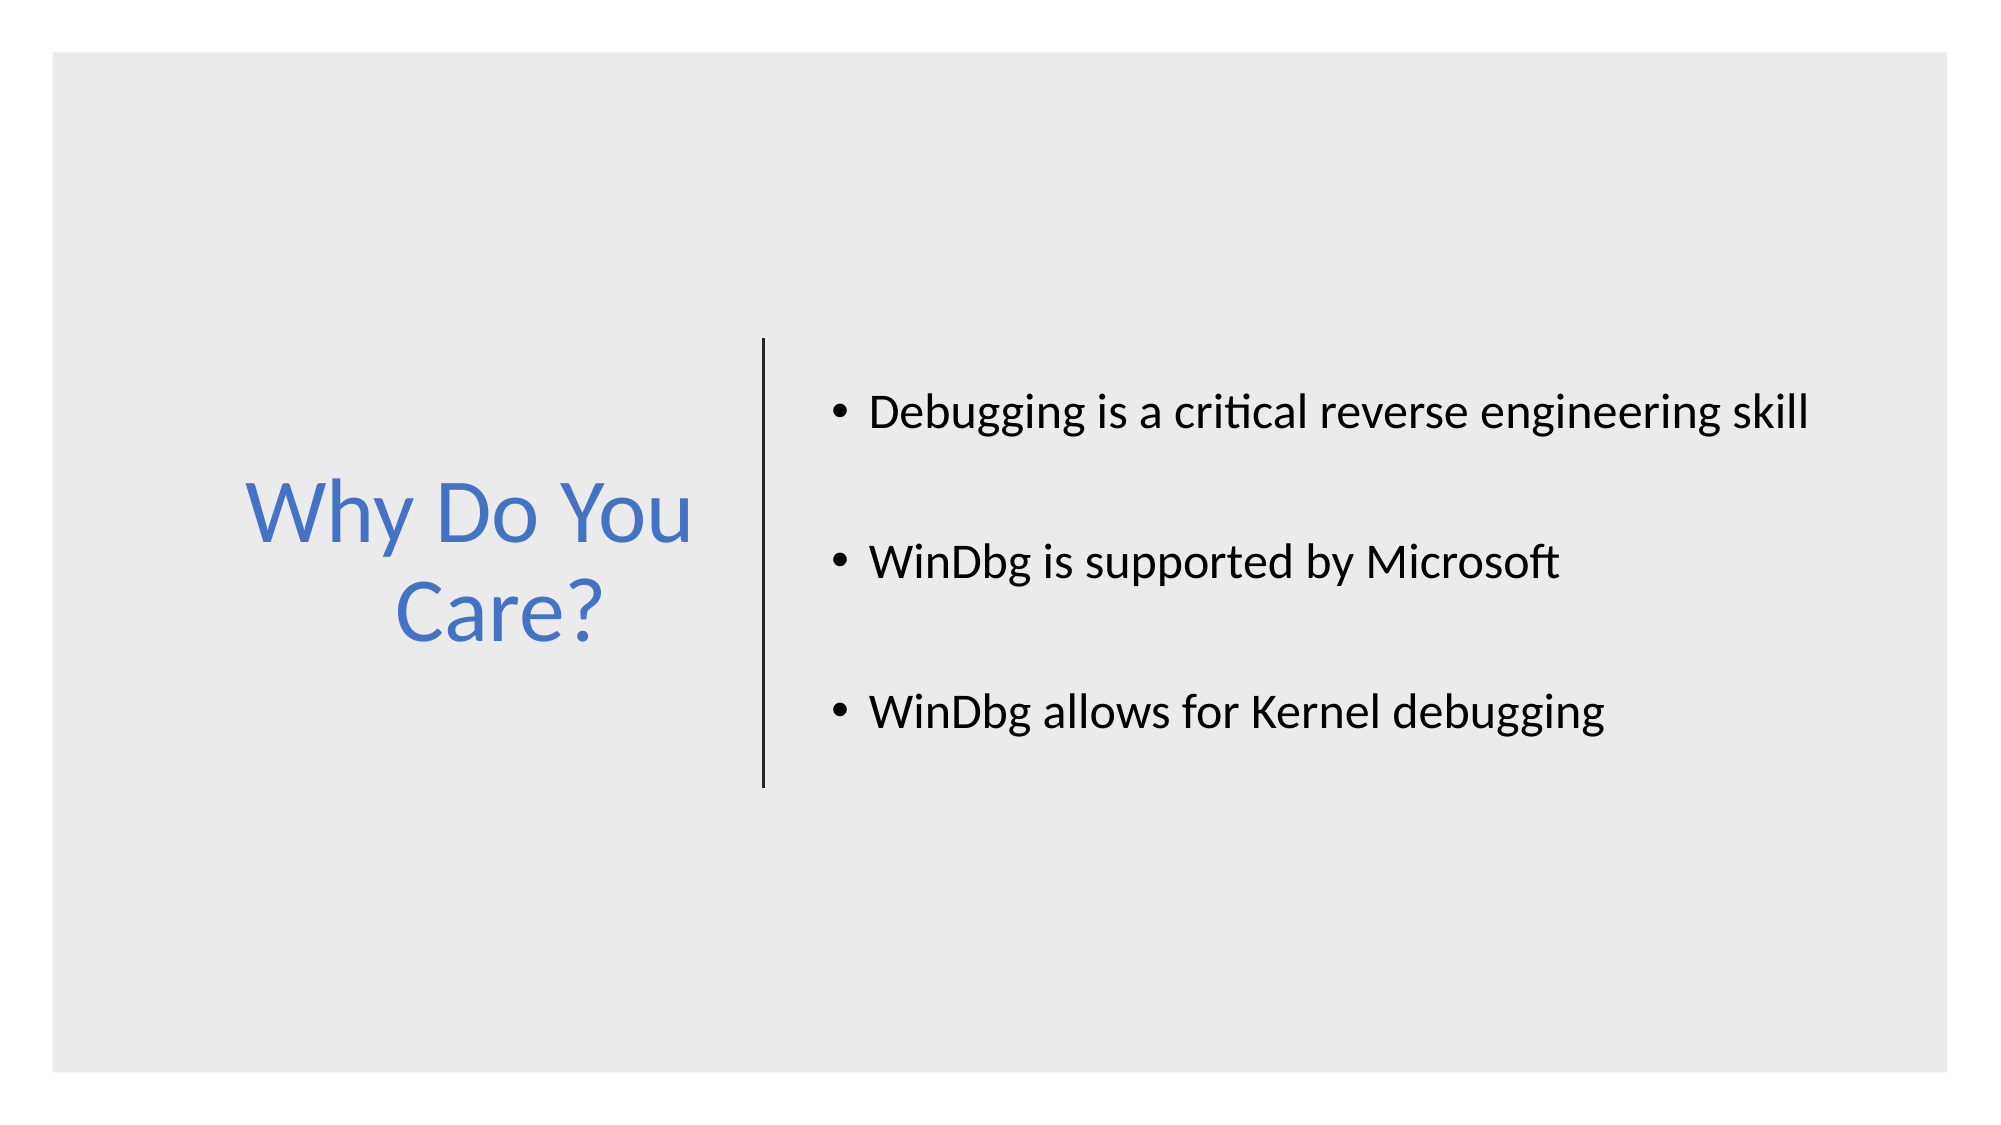

# Why Do You Care?
Debugging is a critical reverse engineering skill

WinDbg is supported by Microsoft

WinDbg allows for Kernel debugging